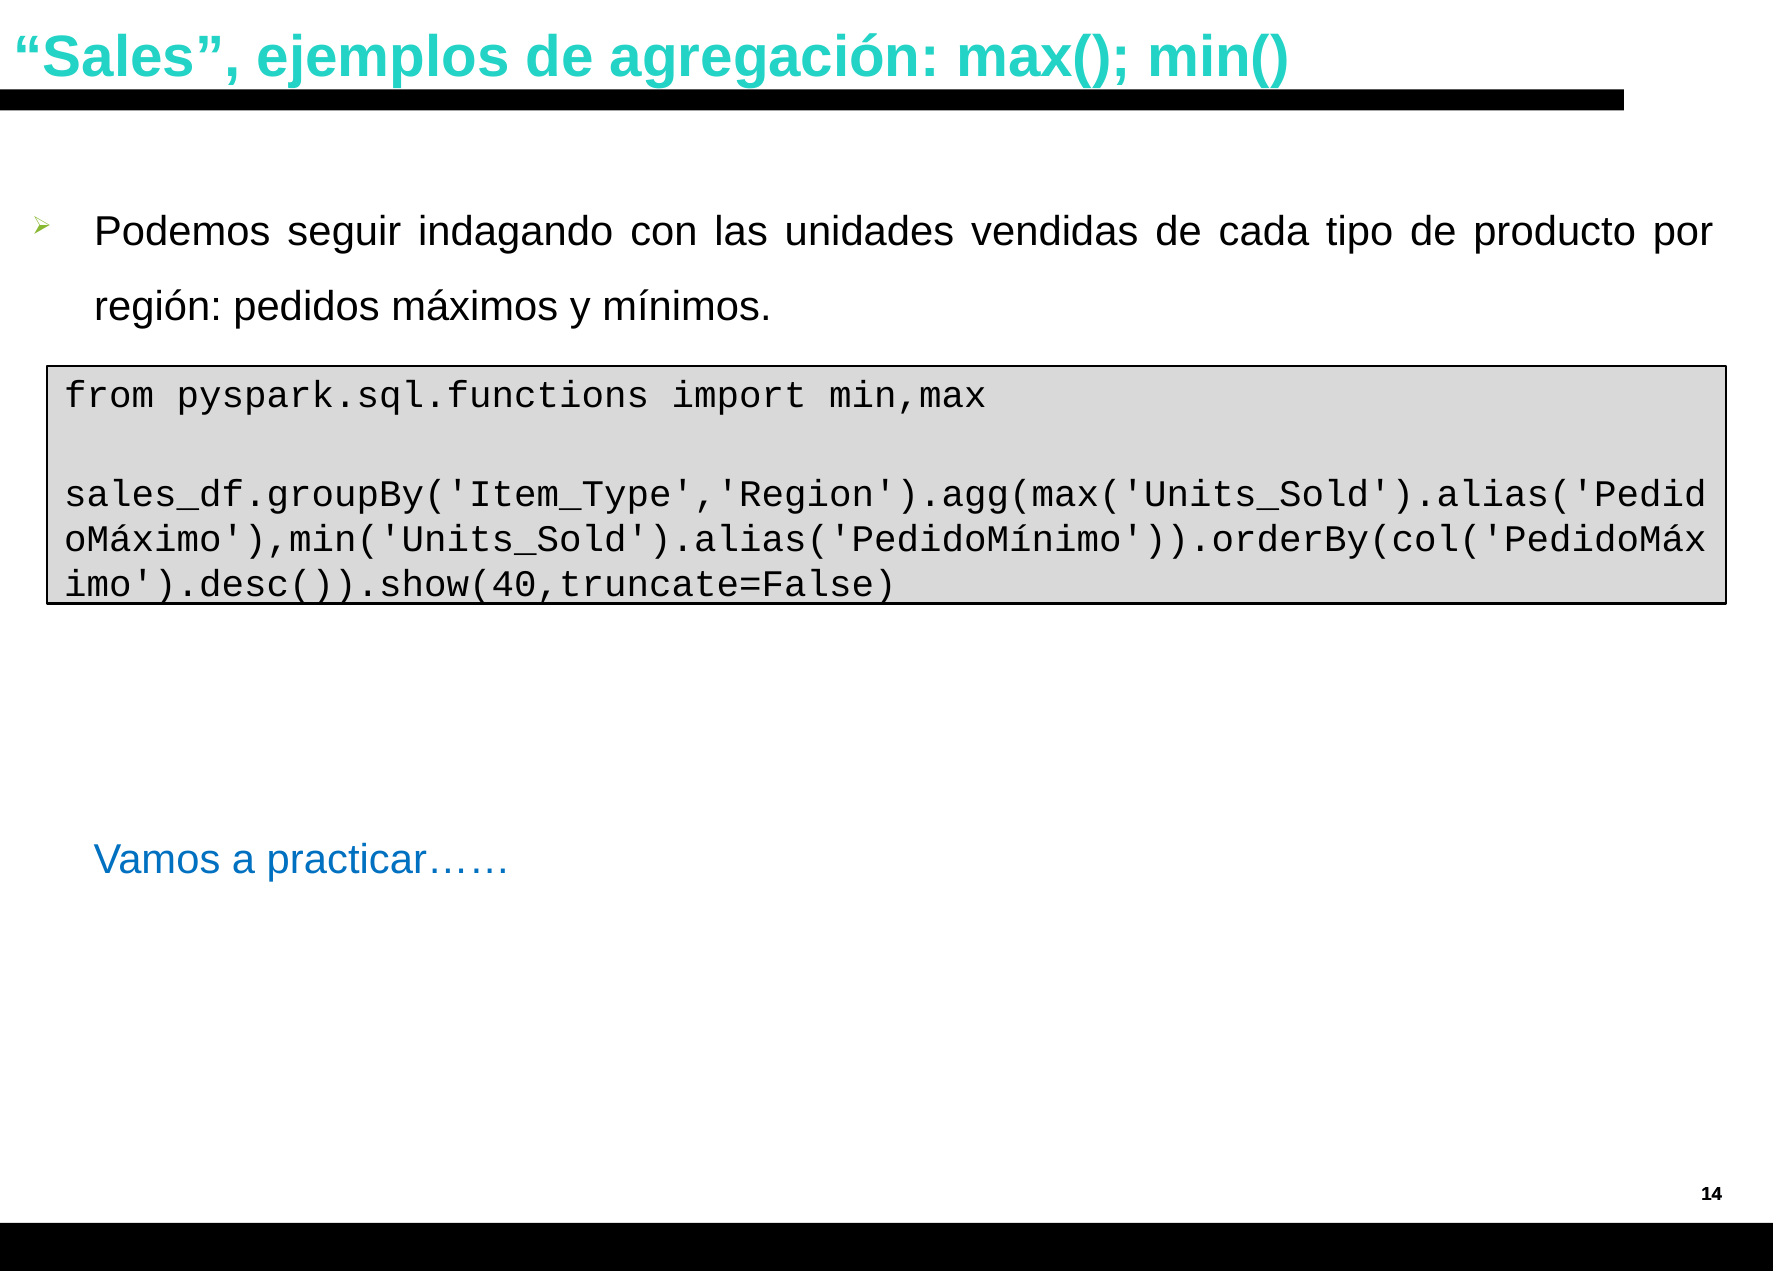

# “Sales”, ejemplos de agregación: max(); min()

Podemos seguir indagando con las unidades vendidas de cada tipo de producto por región: pedidos máximos y mínimos.
from pyspark.sql.functions import min,max

sales_df.groupBy('Item_Type','Region').agg(max('Units_Sold').alias('PedidoMáximo'),min('Units_Sold').alias('PedidoMínimo')).orderBy(col('PedidoMáximo').desc()).show(40,truncate=False)
	Vamos a practicar……
14